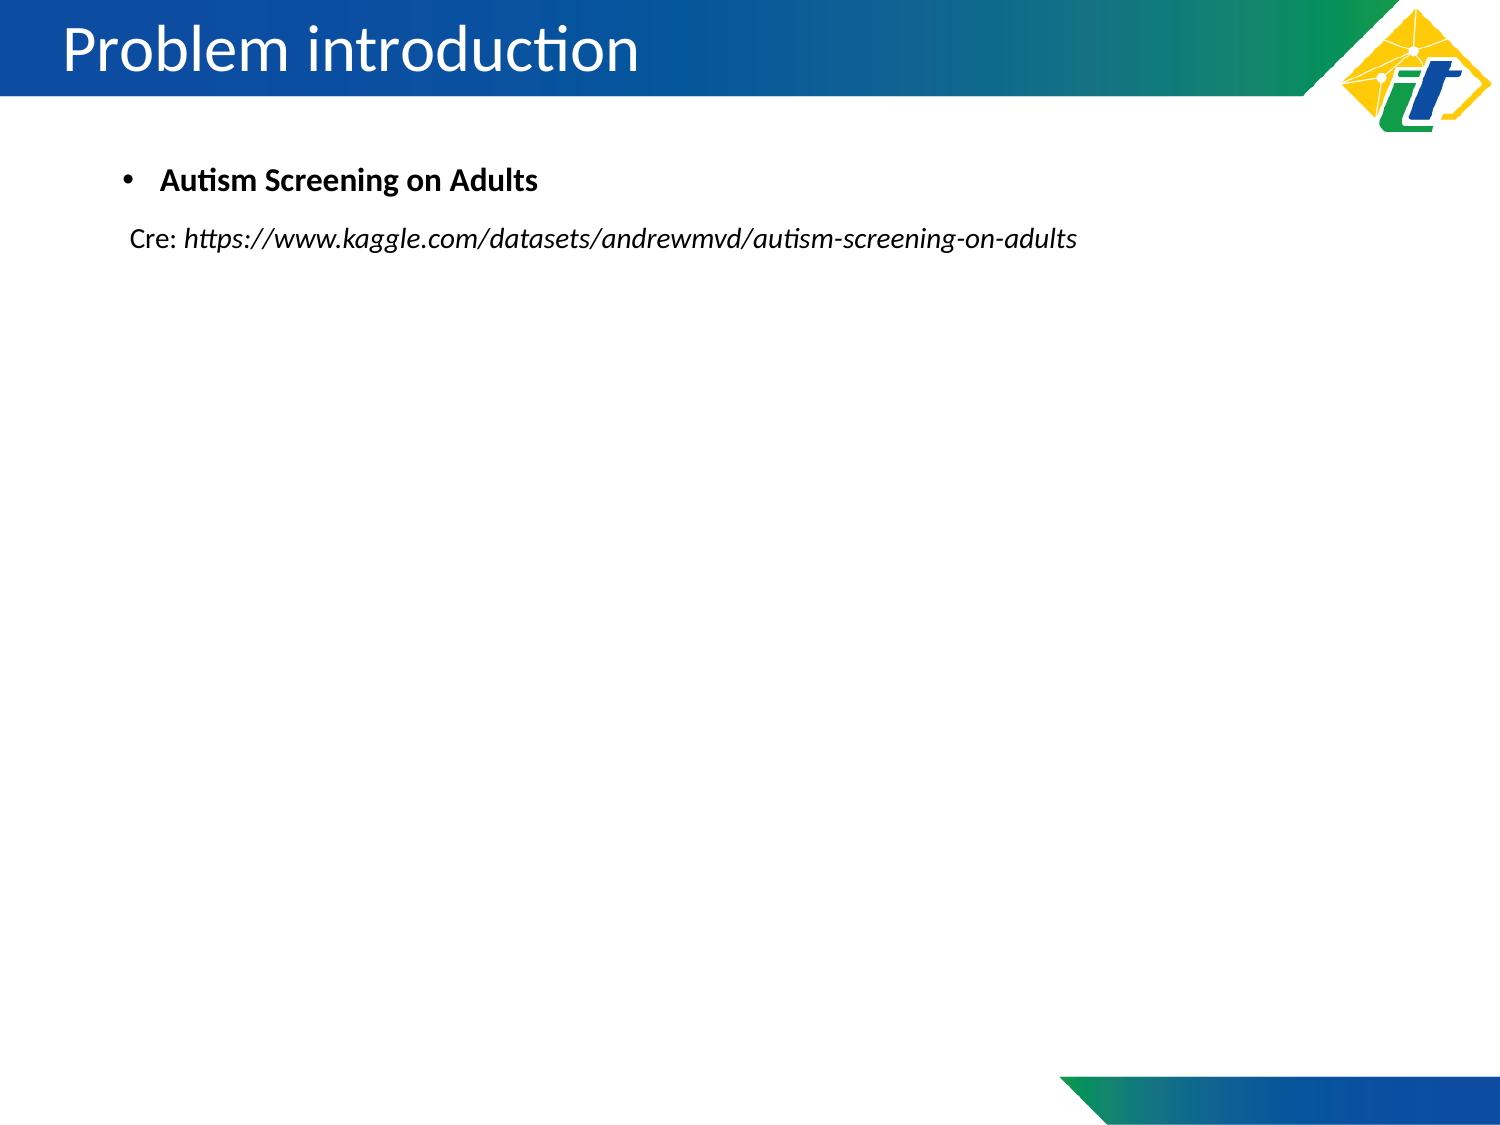

# Problem introduction
Autism Screening on Adults
 Cre: https://www.kaggle.com/datasets/andrewmvd/autism-screening-on-adults

4